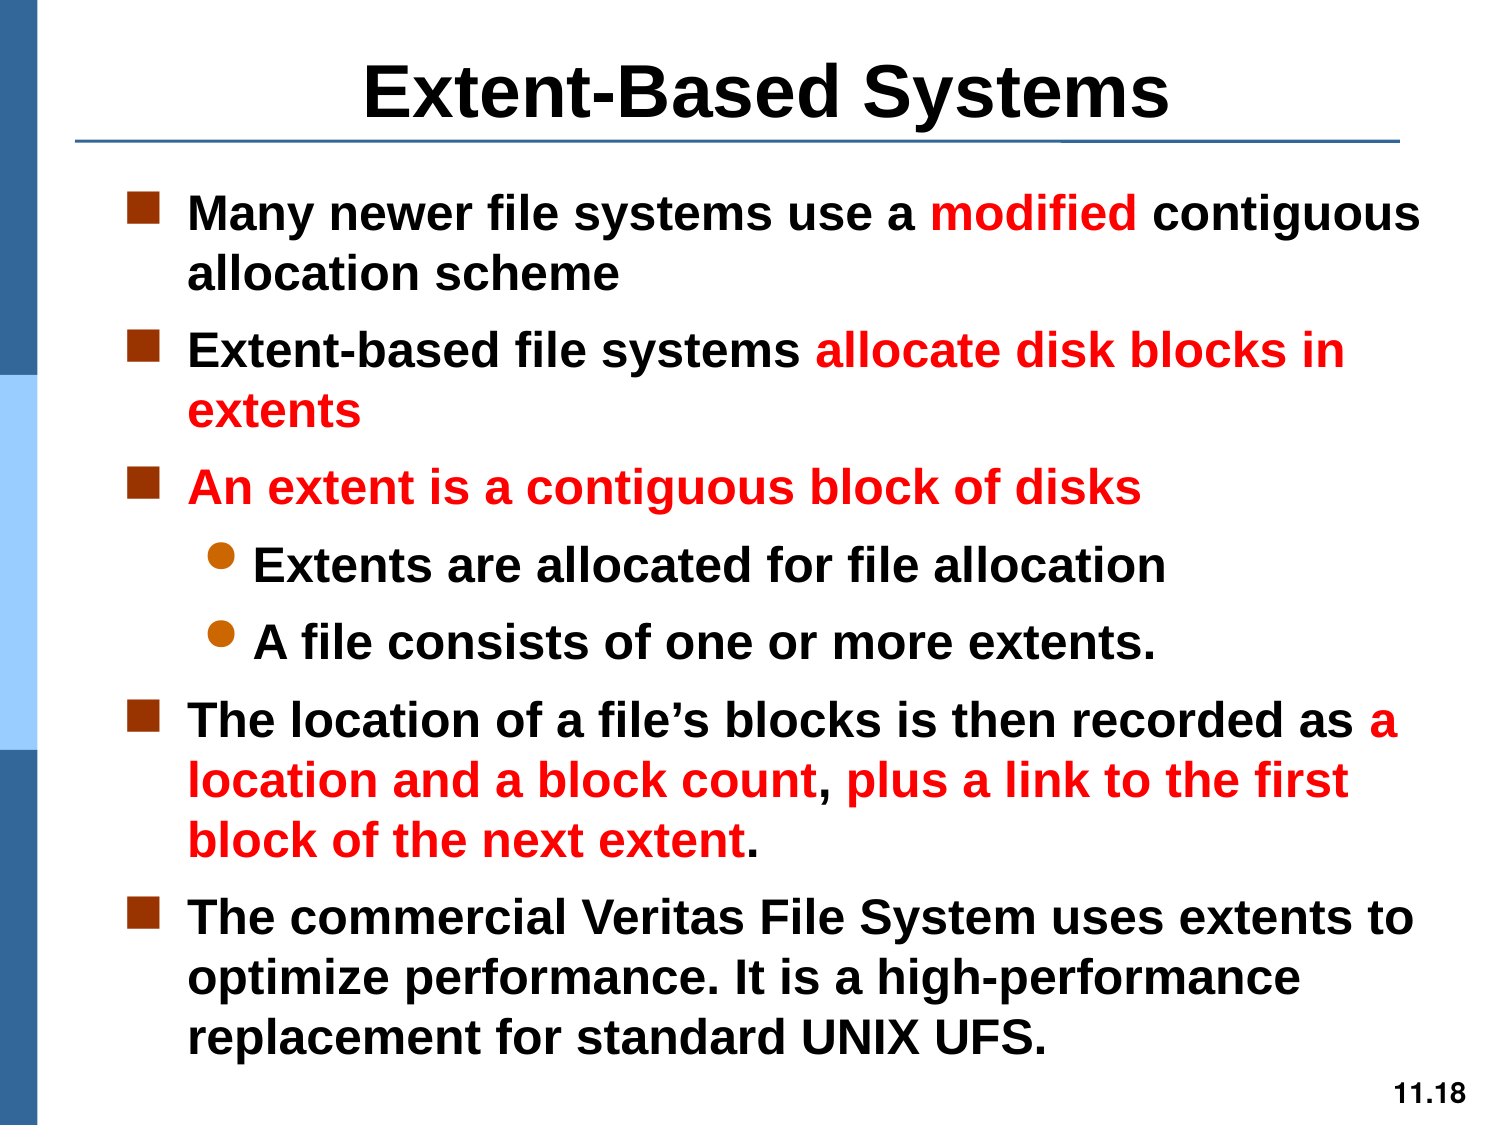

# Extent-Based Systems
Many newer file systems use a modified contiguous allocation scheme
Extent-based file systems allocate disk blocks in extents
An extent is a contiguous block of disks
Extents are allocated for file allocation
A file consists of one or more extents.
The location of a file’s blocks is then recorded as a location and a block count, plus a link to the first block of the next extent.
The commercial Veritas File System uses extents to optimize performance. It is a high-performance replacement for standard UNIX UFS.